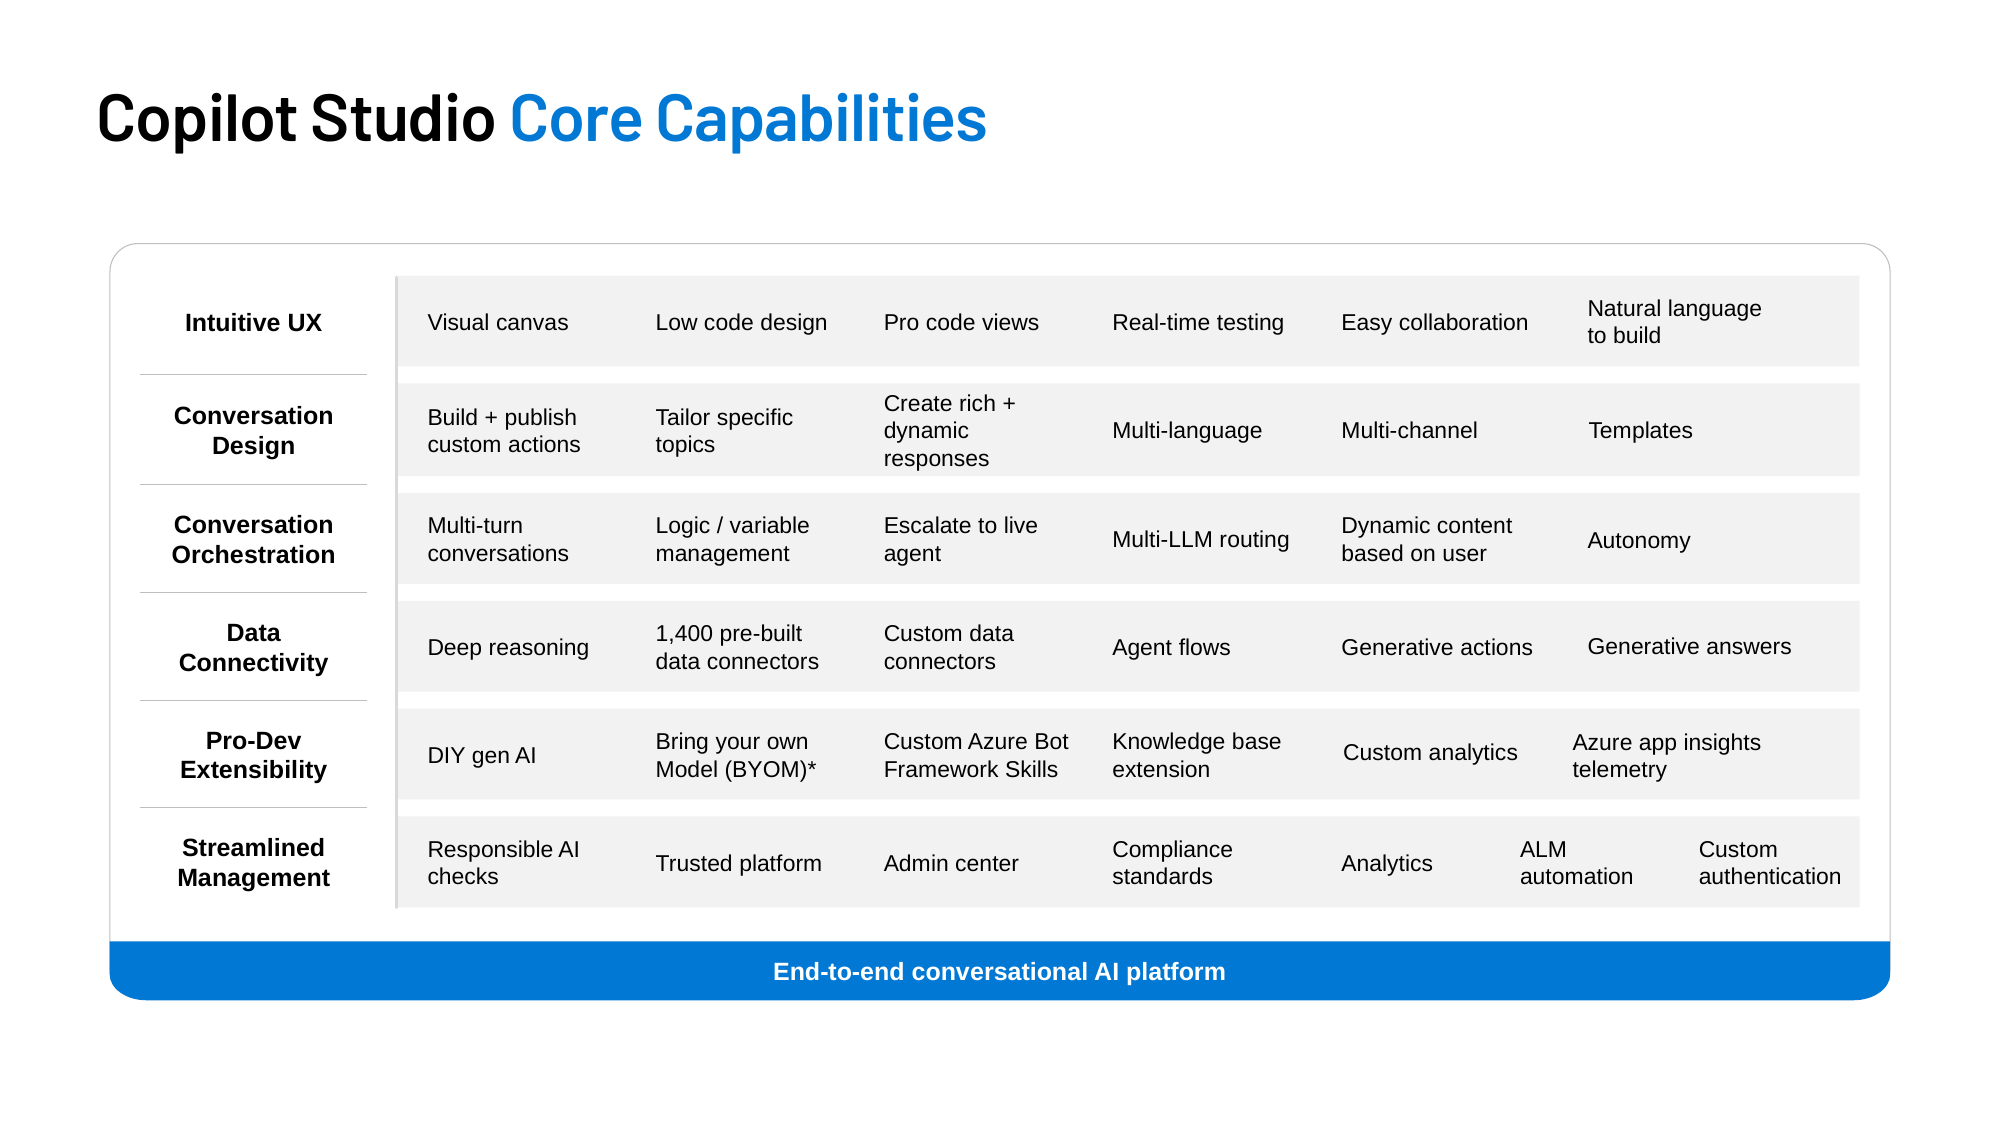

# Copilot Studio Core Capabilities

Intuitive UX
Visual canvas
Low code design
Pro code views
Real-time testing
Easy collaboration
Natural language to build

Conversation Design
Build + publish custom actions
Tailor specific topics
Create rich + dynamic responses
Templates
Multi-language
Multi-channel

Conversation Orchestration
Multi-turn conversations
Logic / variable management
Escalate to live agent
Dynamic content based on user
Multi-LLM routing
Autonomy

Data Connectivity
1,400 pre-built data connectors
Custom data connectors
Generative answers
Deep reasoning
Agent flows
Generative actions

Pro-Dev Extensibility
DIY gen AI
Bring your own Model (BYOM)*
Custom Azure Bot Framework Skills
Knowledge base extension
Azure app insights telemetry
Custom analytics

Streamlined Management
Responsible AI checks
Trusted platform
Admin center
Compliance standards
ALM
automation
Custom authentication
Analytics
End-to-end conversational AI platform